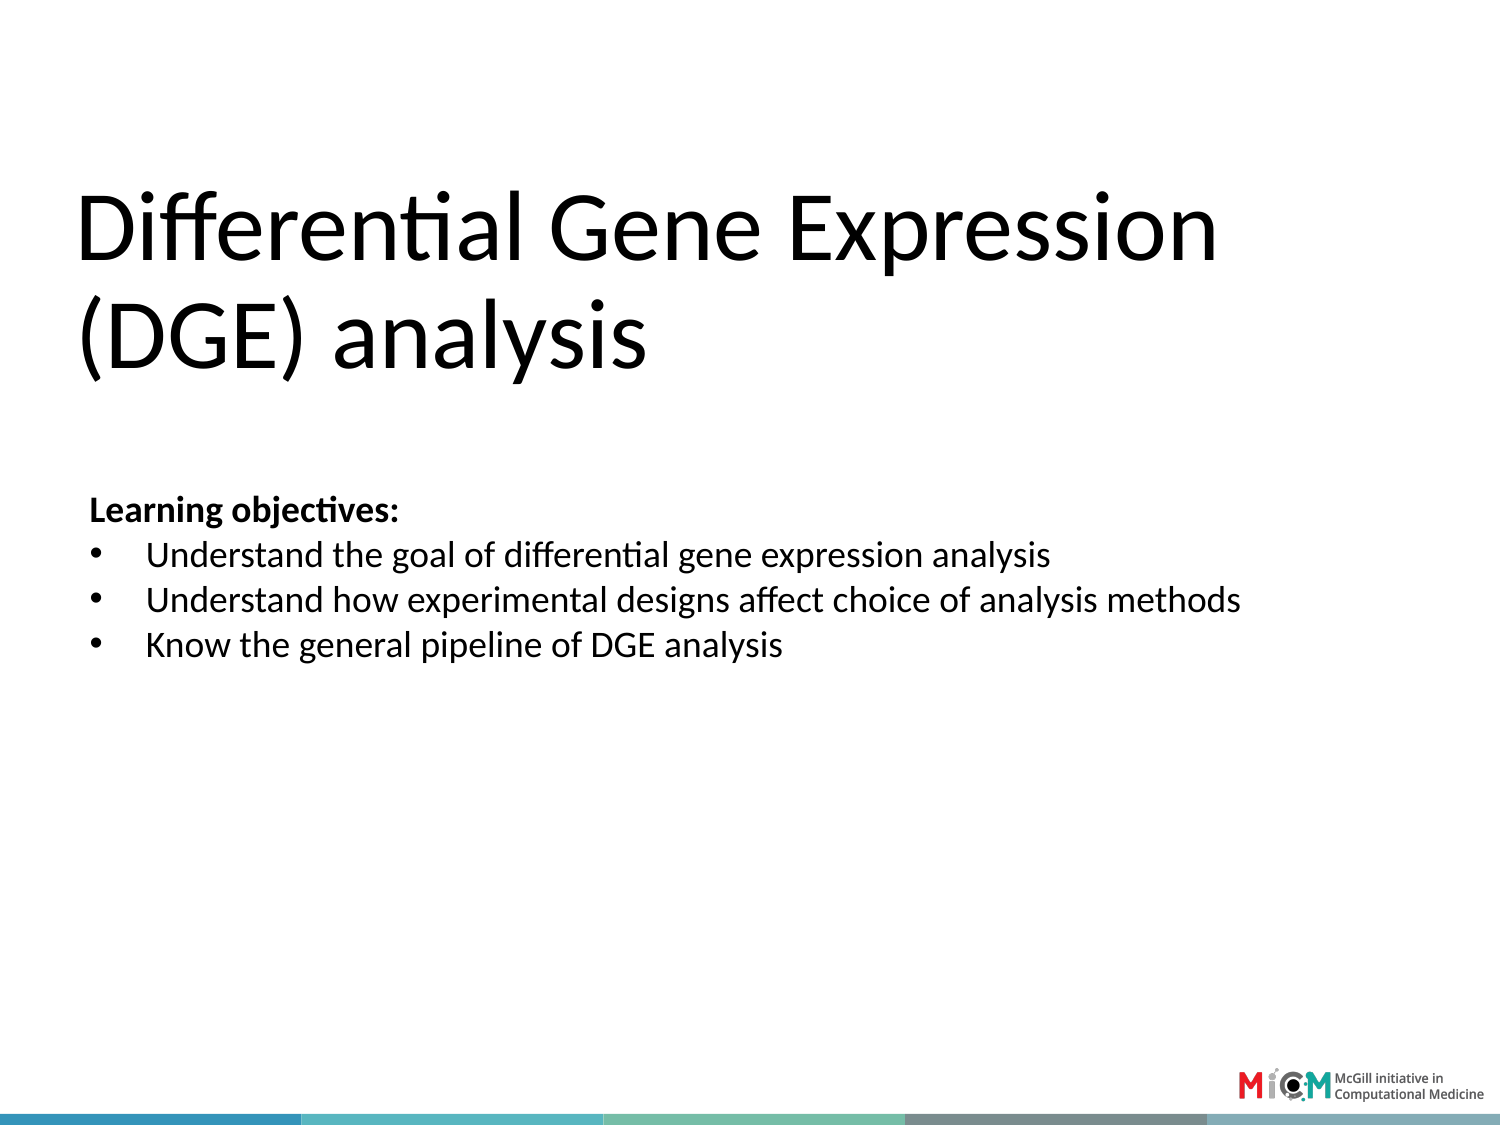

# Differential Gene Expression (DGE) analysis
Learning objectives:
Understand the goal of differential gene expression analysis
Understand how experimental designs affect choice of analysis methods
Know the general pipeline of DGE analysis